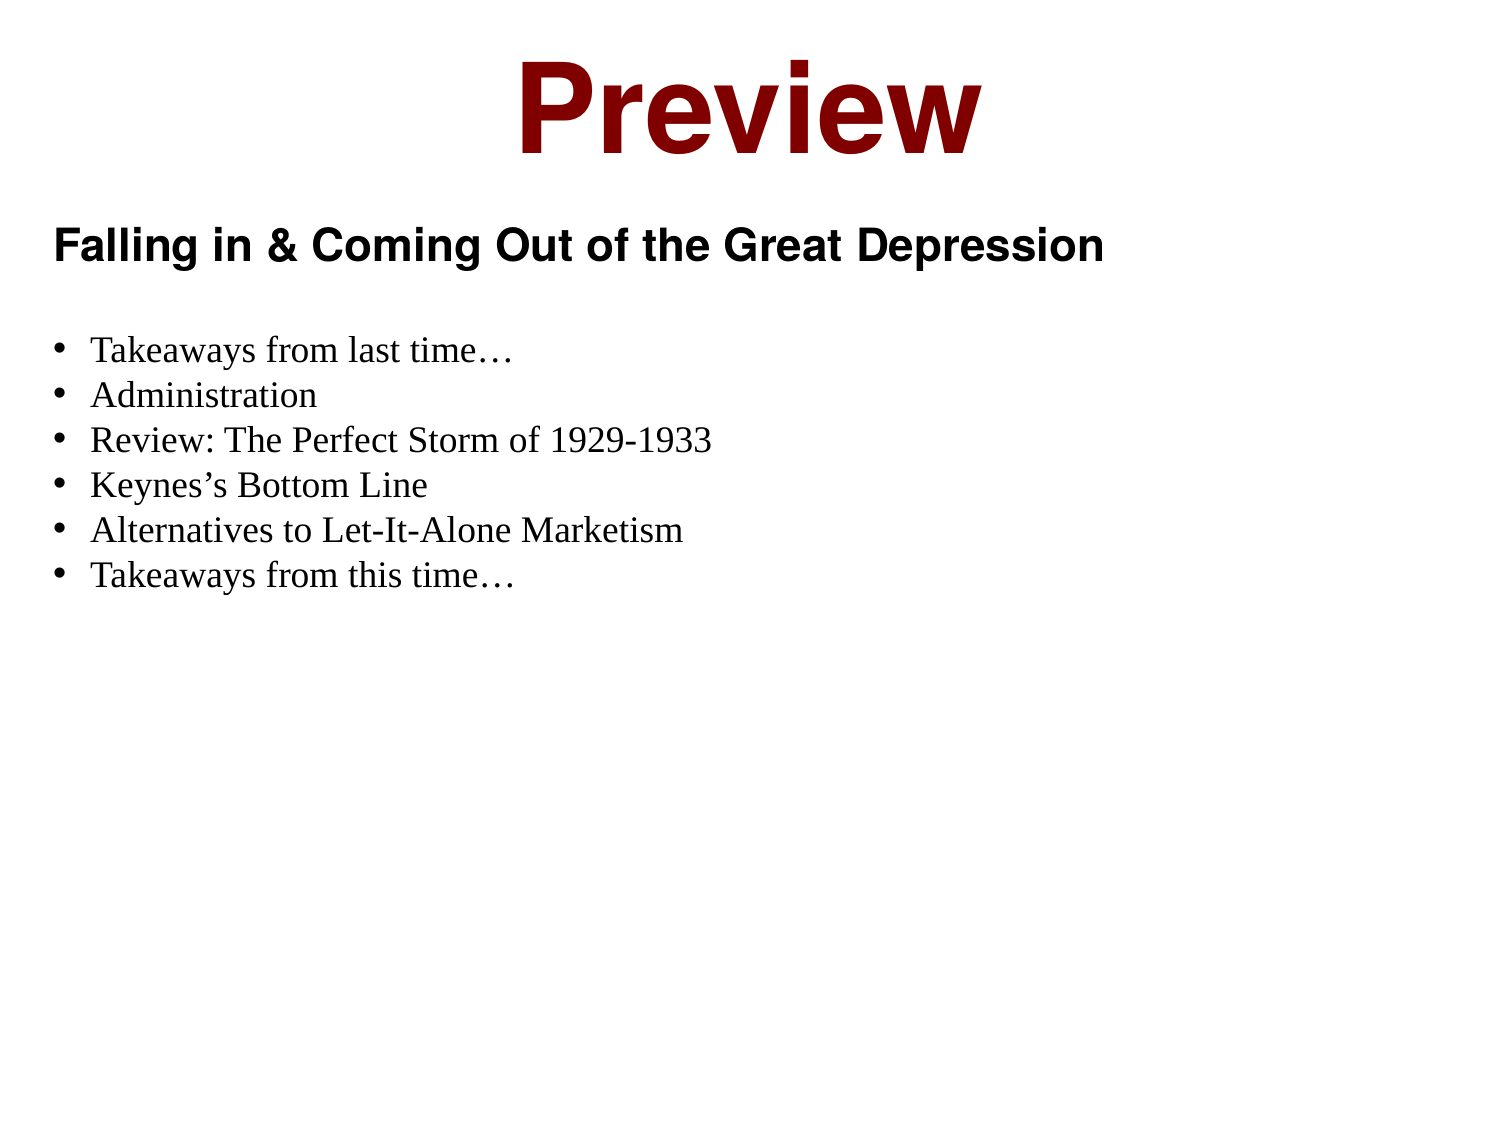

Preview
Falling in & Coming Out of the Great Depression

Takeaways from last time…
Administration
Review: The Perfect Storm of 1929-1933
Keynes’s Bottom Line
Alternatives to Let-It-Alone Marketism
Takeaways from this time…